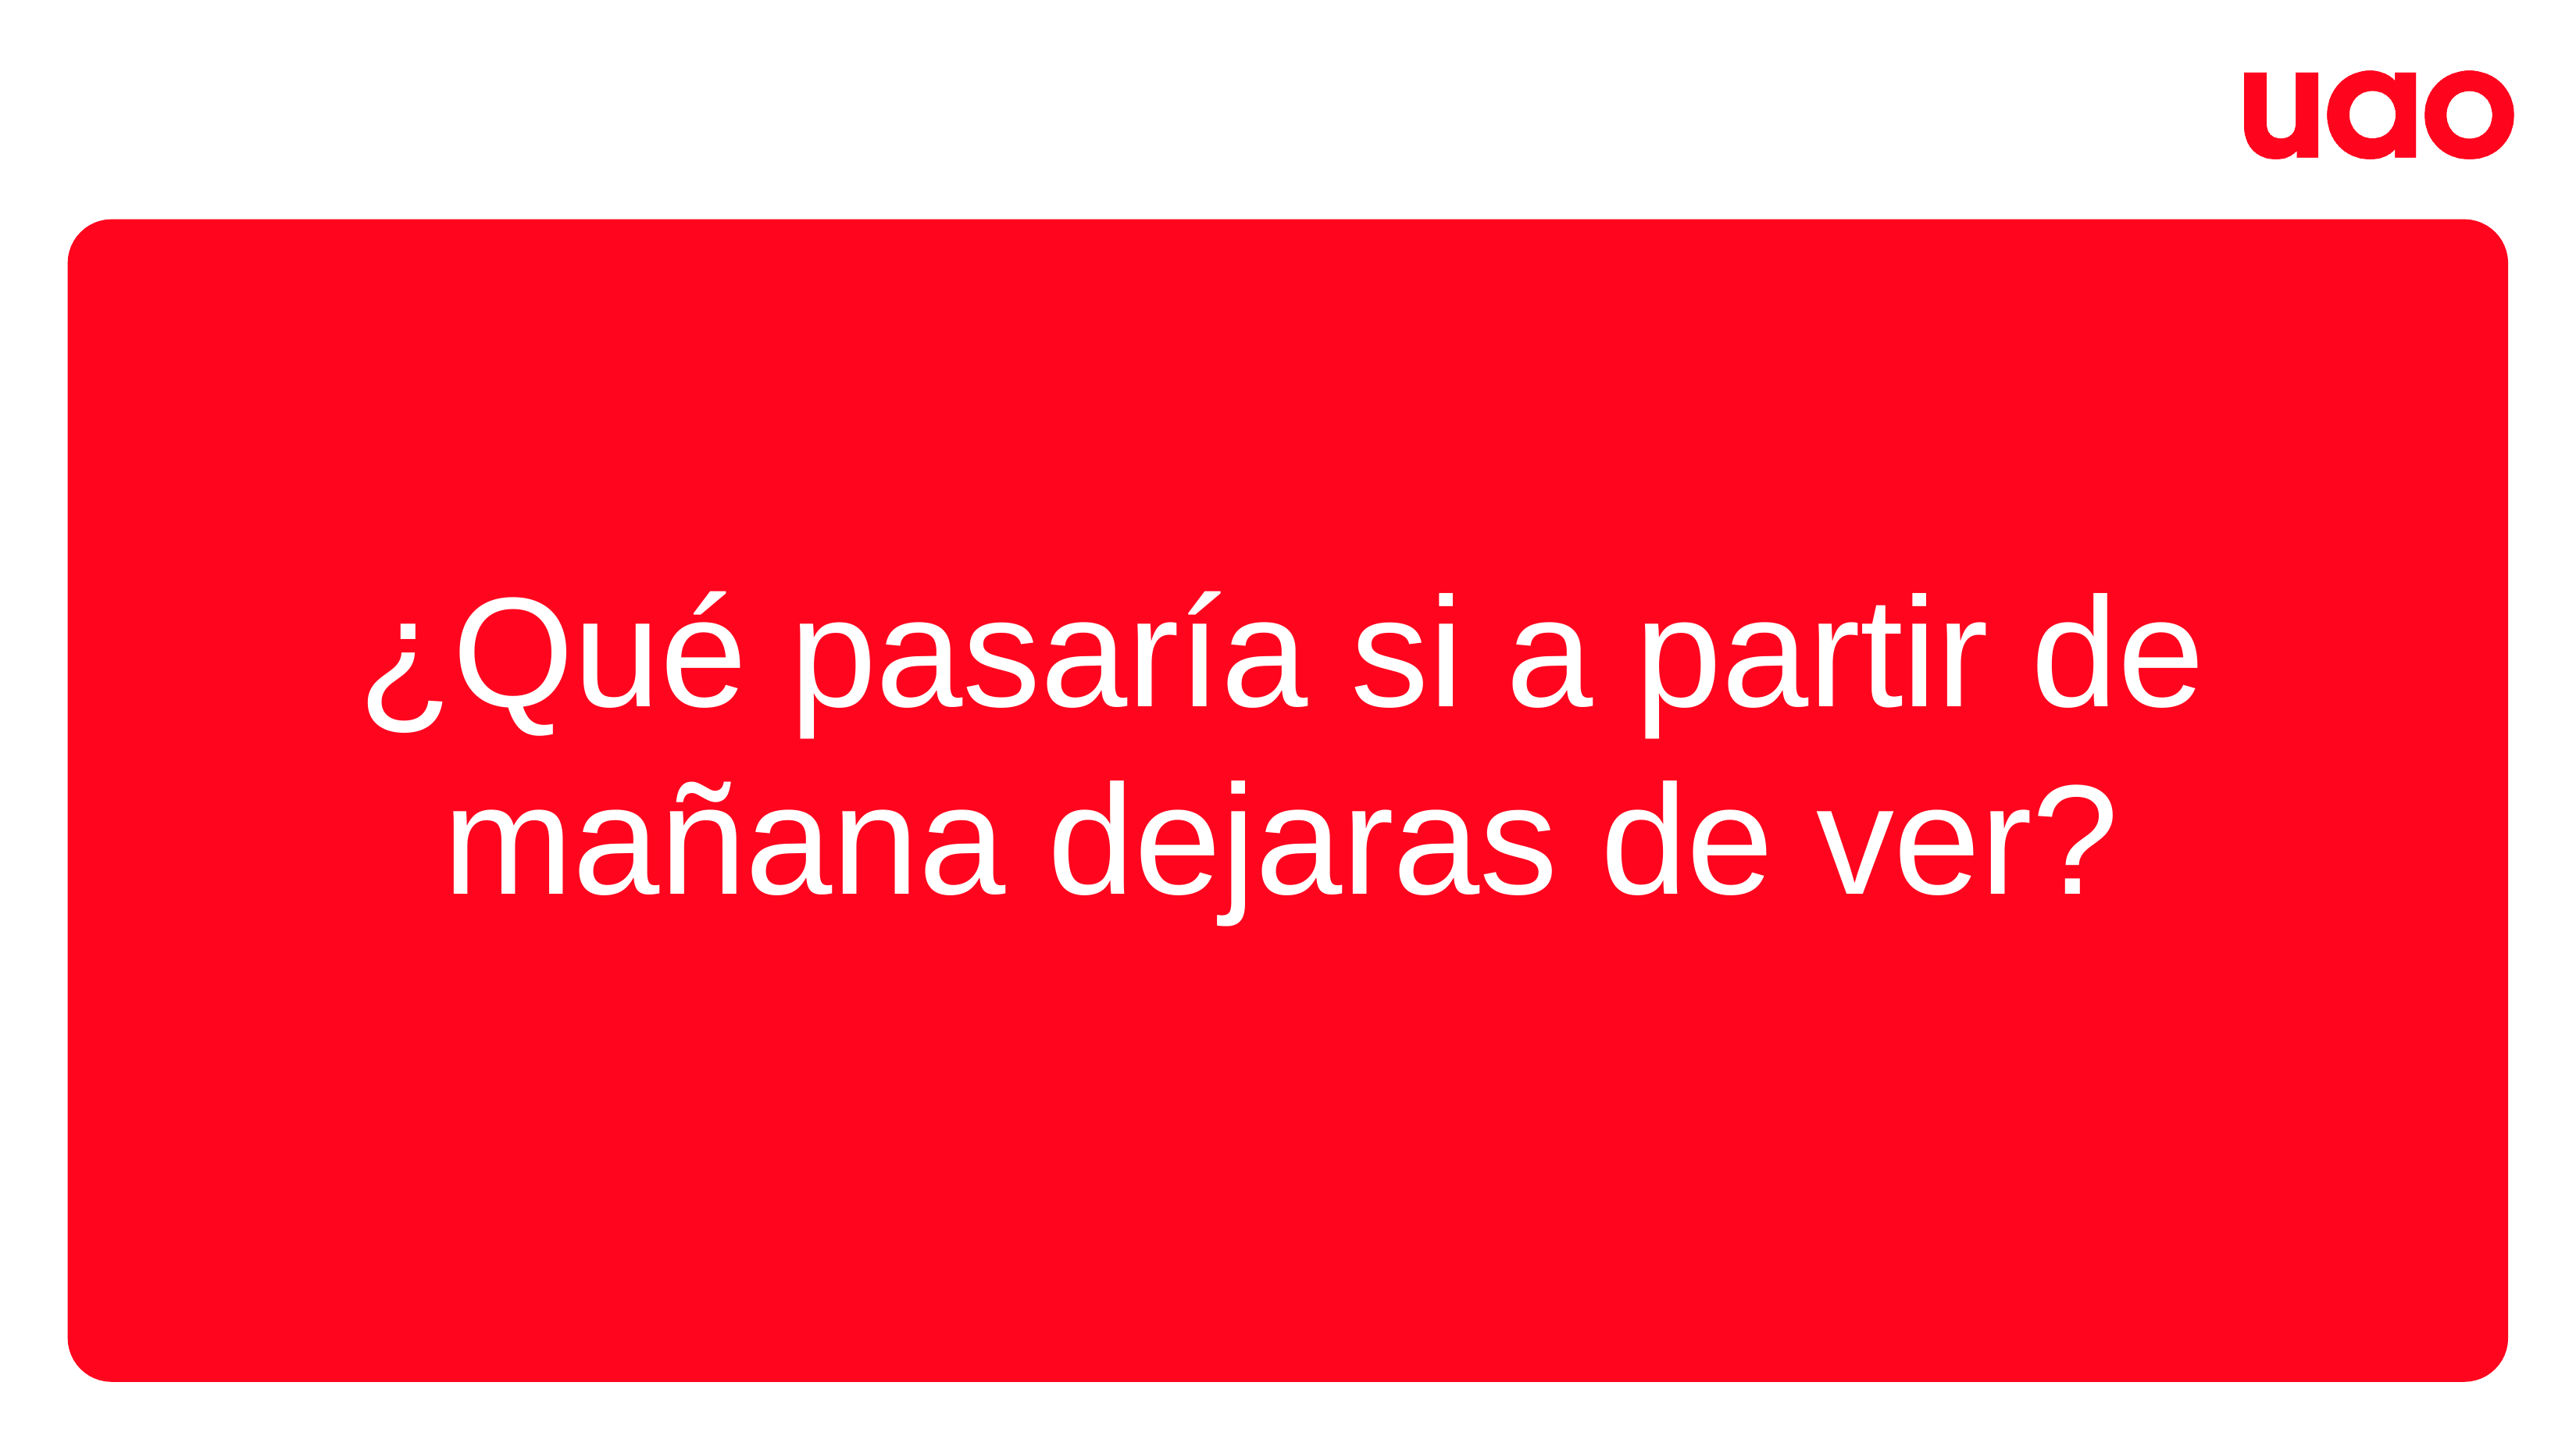

¿Qué pasaría si a partir de mañana dejaras de ver?